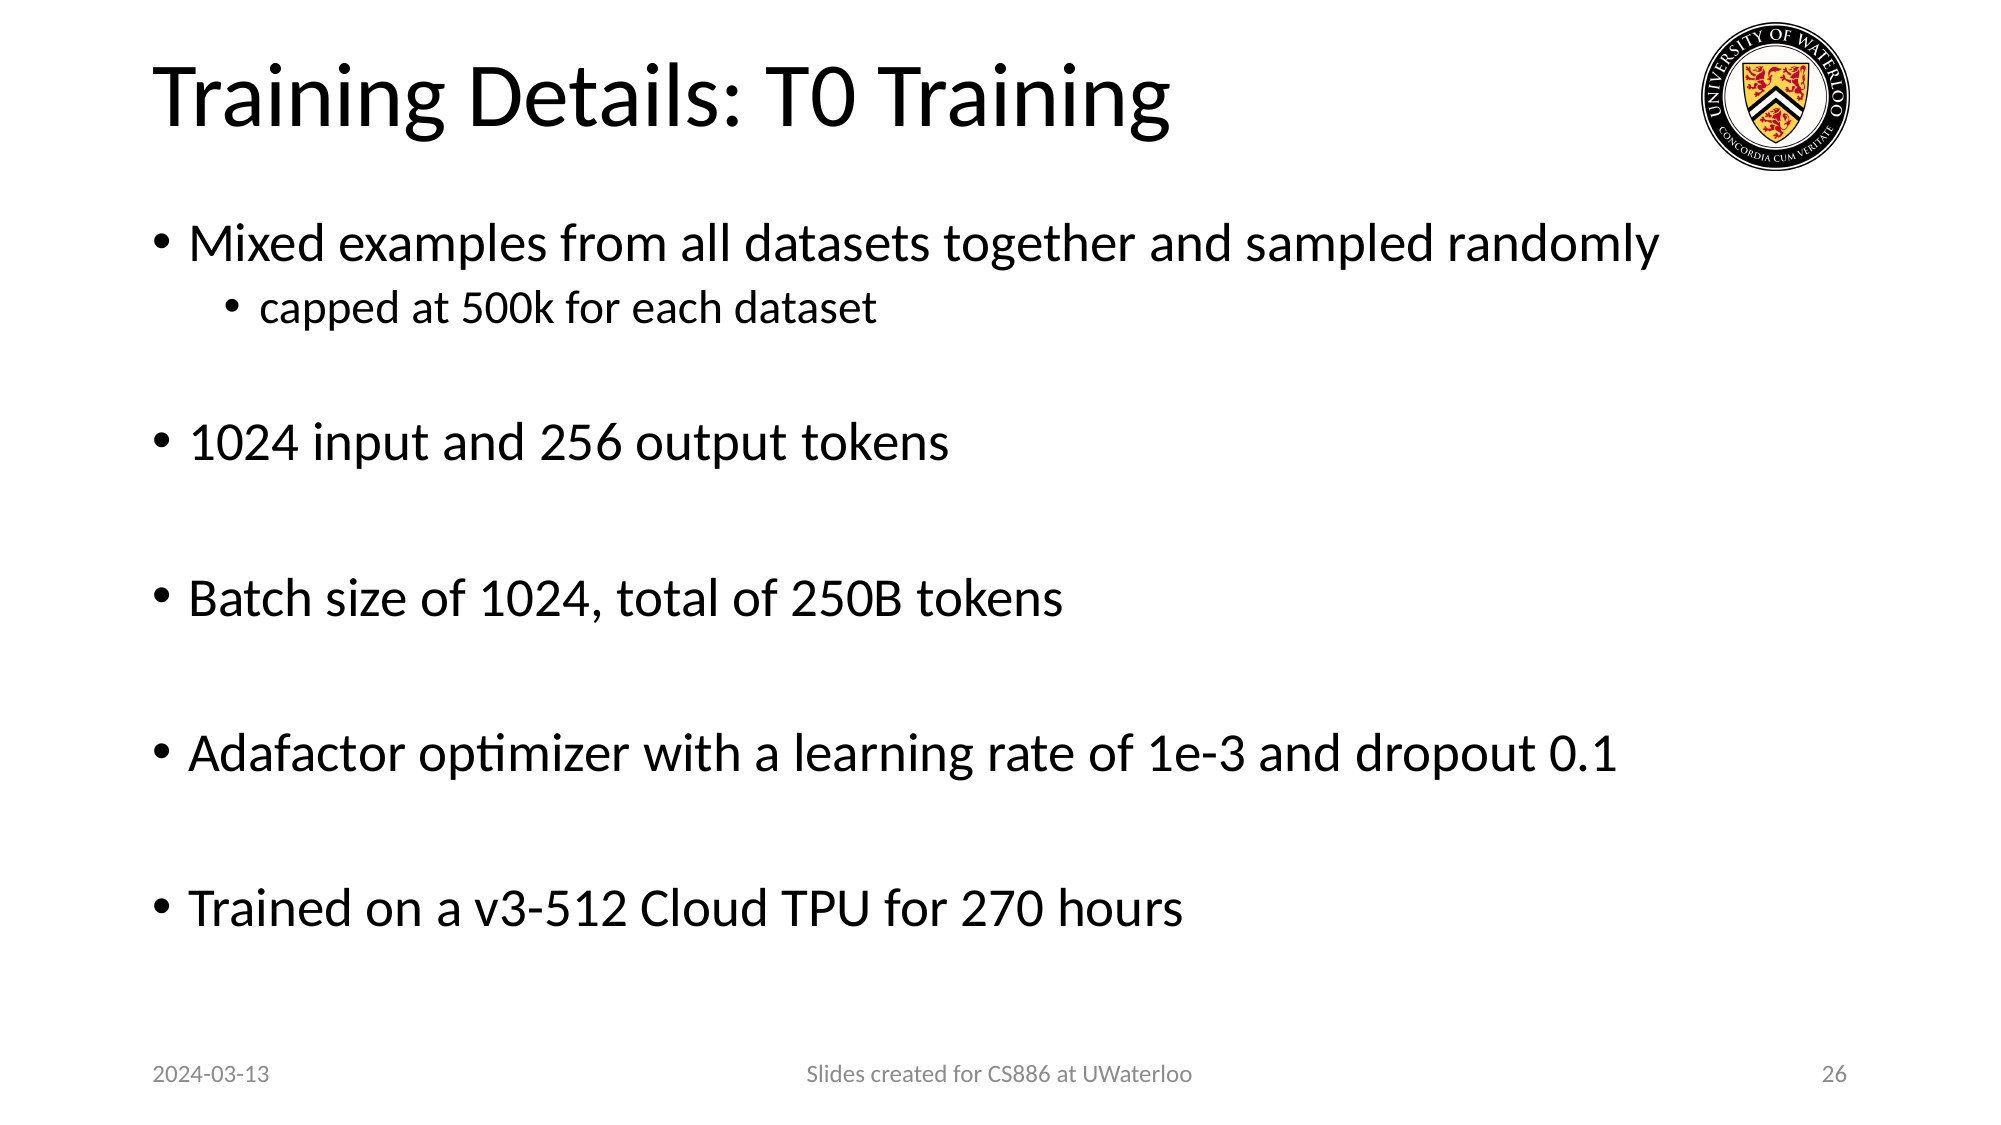

# Training Details: T0 Training
Mixed examples from all datasets together and sampled randomly
capped at 500k for each dataset

1024 input and 256 output tokens

Batch size of 1024, total of 250B tokens

Adafactor optimizer with a learning rate of 1e-3 and dropout 0.1

Trained on a v3-512 Cloud TPU for 270 hours

2024-03-13
Slides created for CS886 at UWaterloo
26